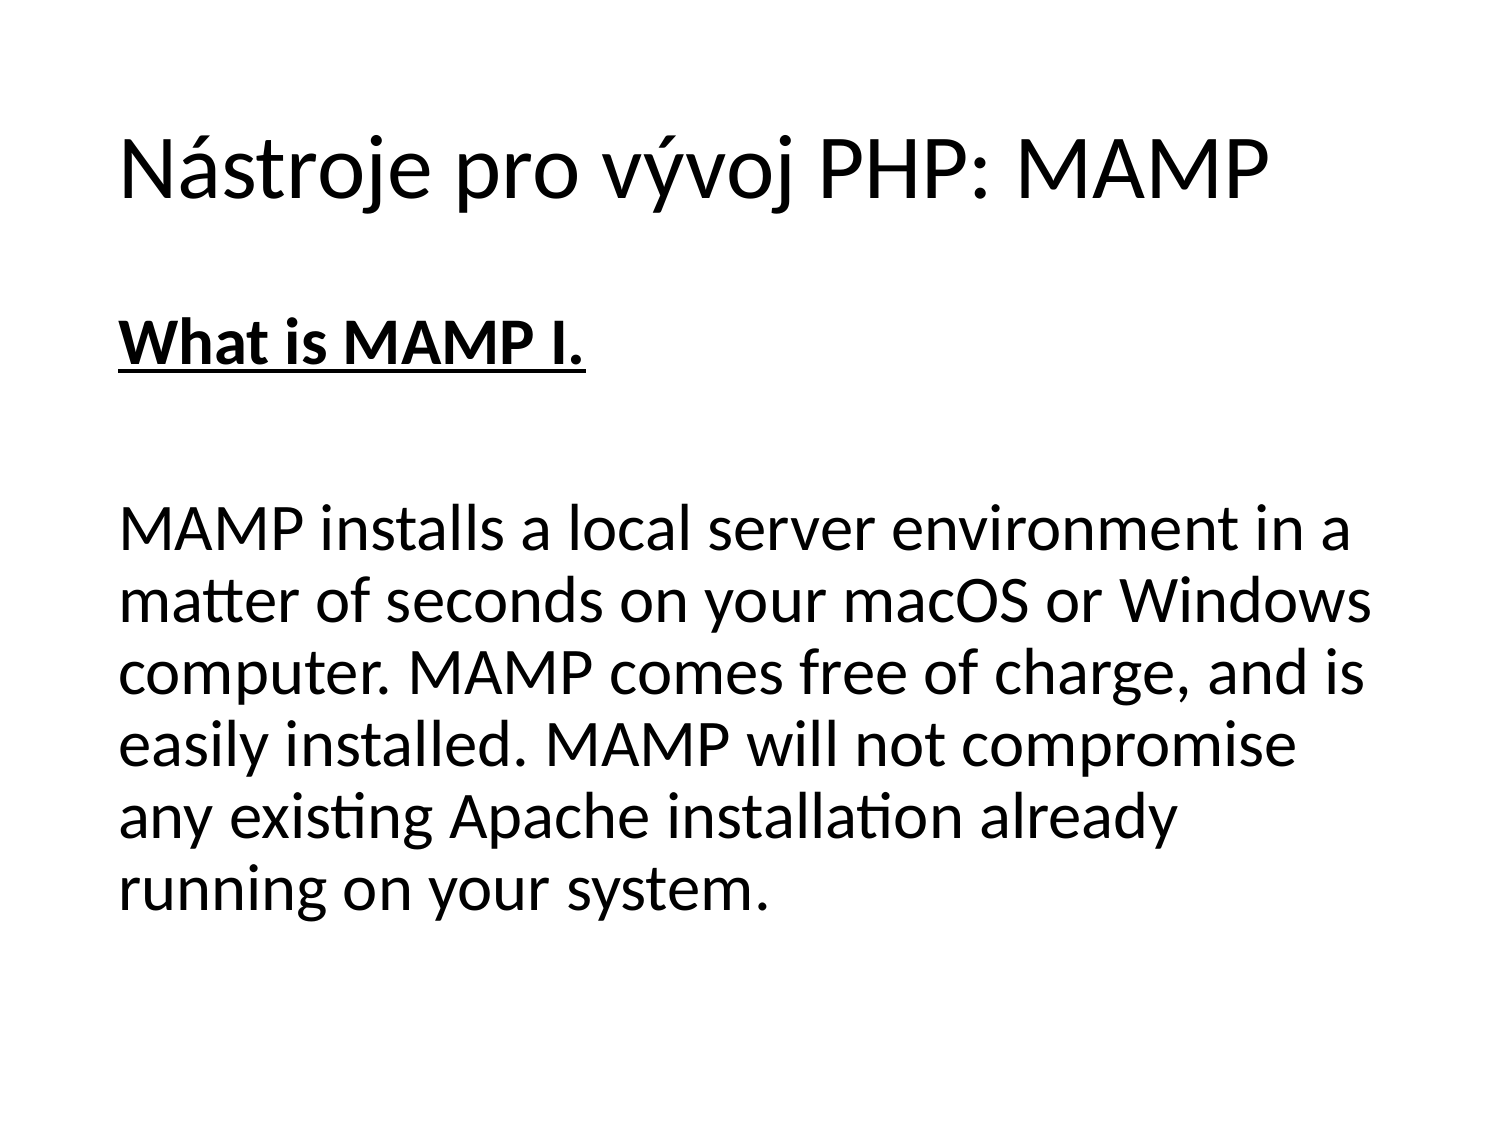

# Nástroje pro vývoj PHP: MAMP
What is MAMP I.

MAMP installs a local server environment in a matter of seconds on your macOS or Windows computer. MAMP comes free of charge, and is easily installed. MAMP will not compromise any existing Apache installation already running on your system.